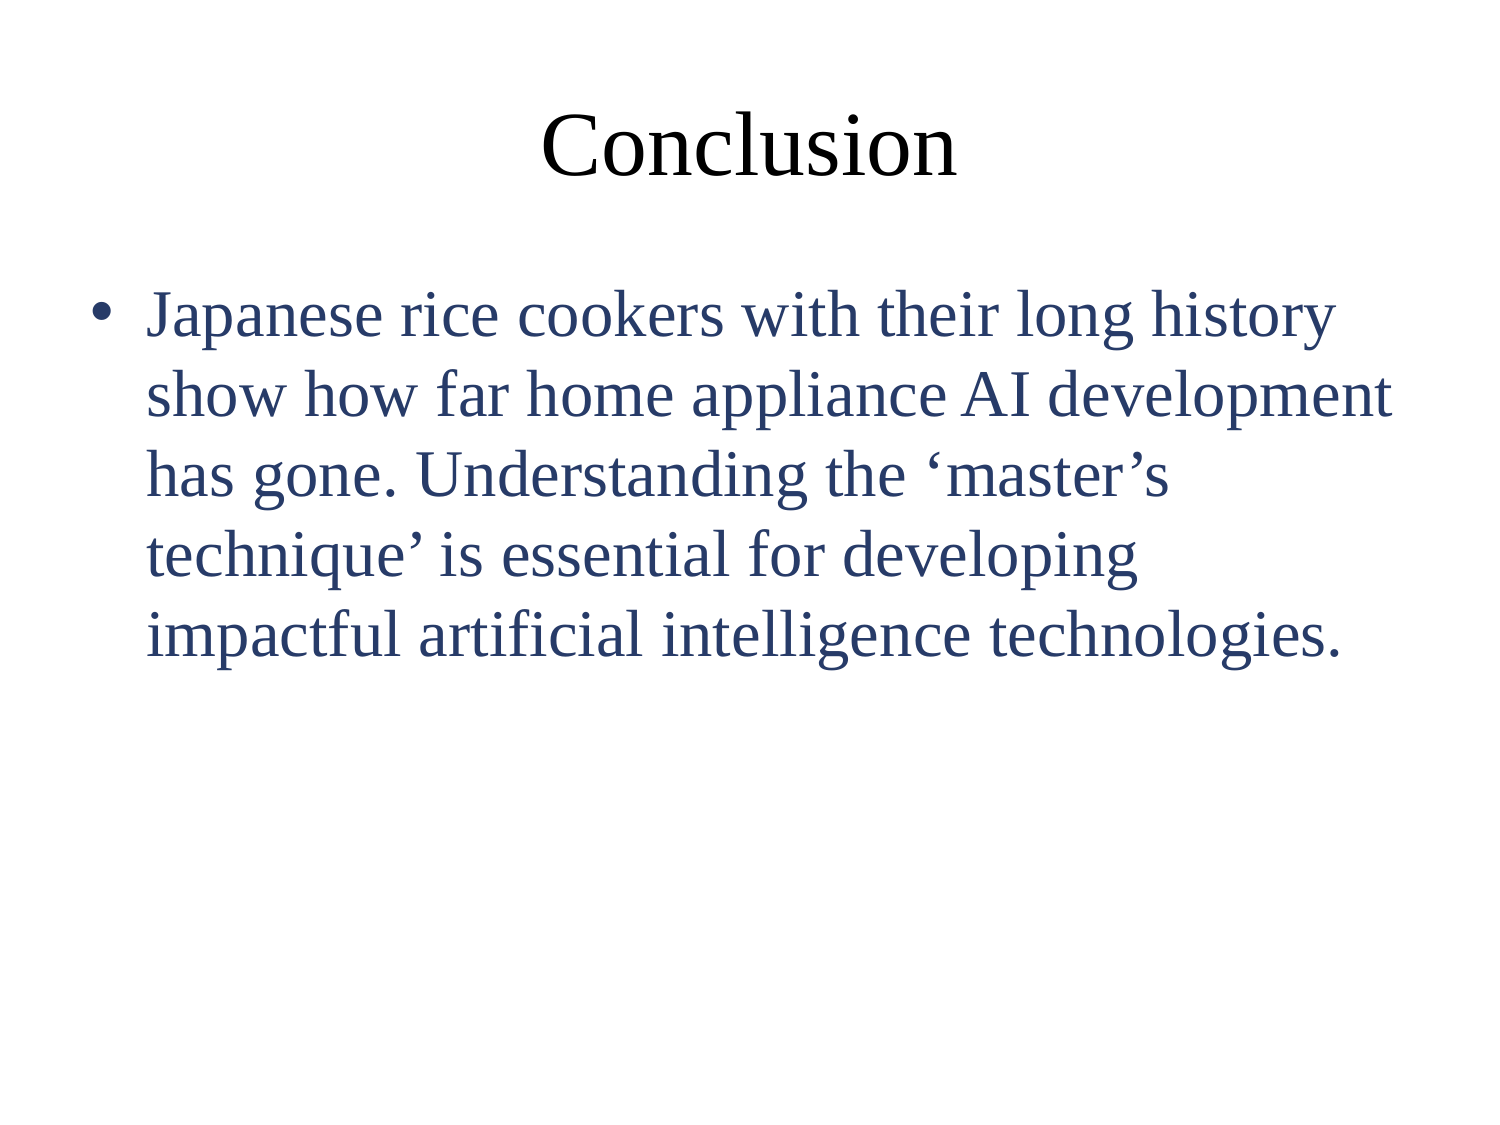

# Conclusion
Japanese rice cookers with their long history show how far home appliance AI development has gone. Understanding the ‘master’s technique’ is essential for developing impactful artificial intelligence technologies.